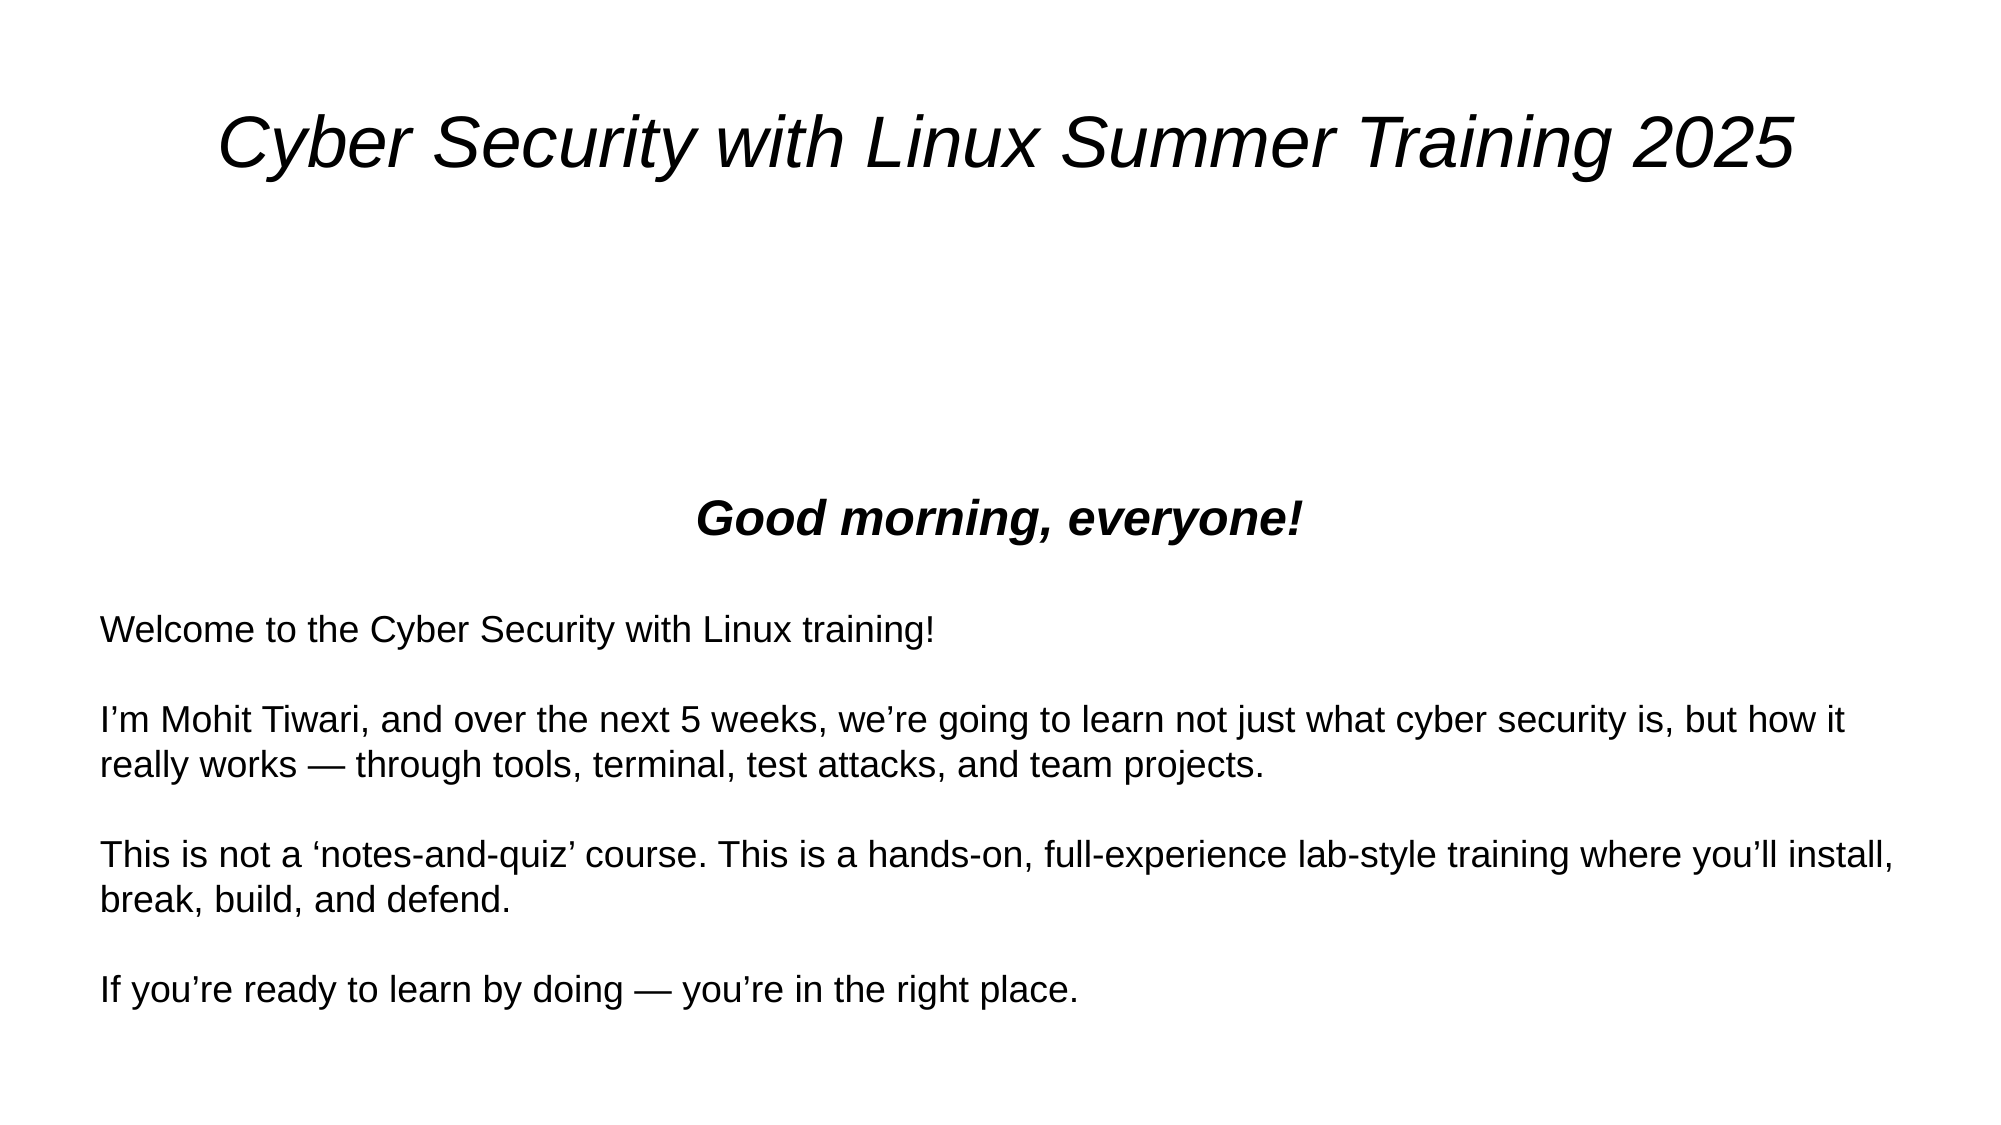

# Cyber Security with Linux Summer Training 2025
Good morning, everyone!

Welcome to the Cyber Security with Linux training!

I’m Mohit Tiwari, and over the next 5 weeks, we’re going to learn not just what cyber security is, but how it really works — through tools, terminal, test attacks, and team projects.

This is not a ‘notes-and-quiz’ course. This is a hands-on, full-experience lab-style training where you’ll install, break, build, and defend.

If you’re ready to learn by doing — you’re in the right place.